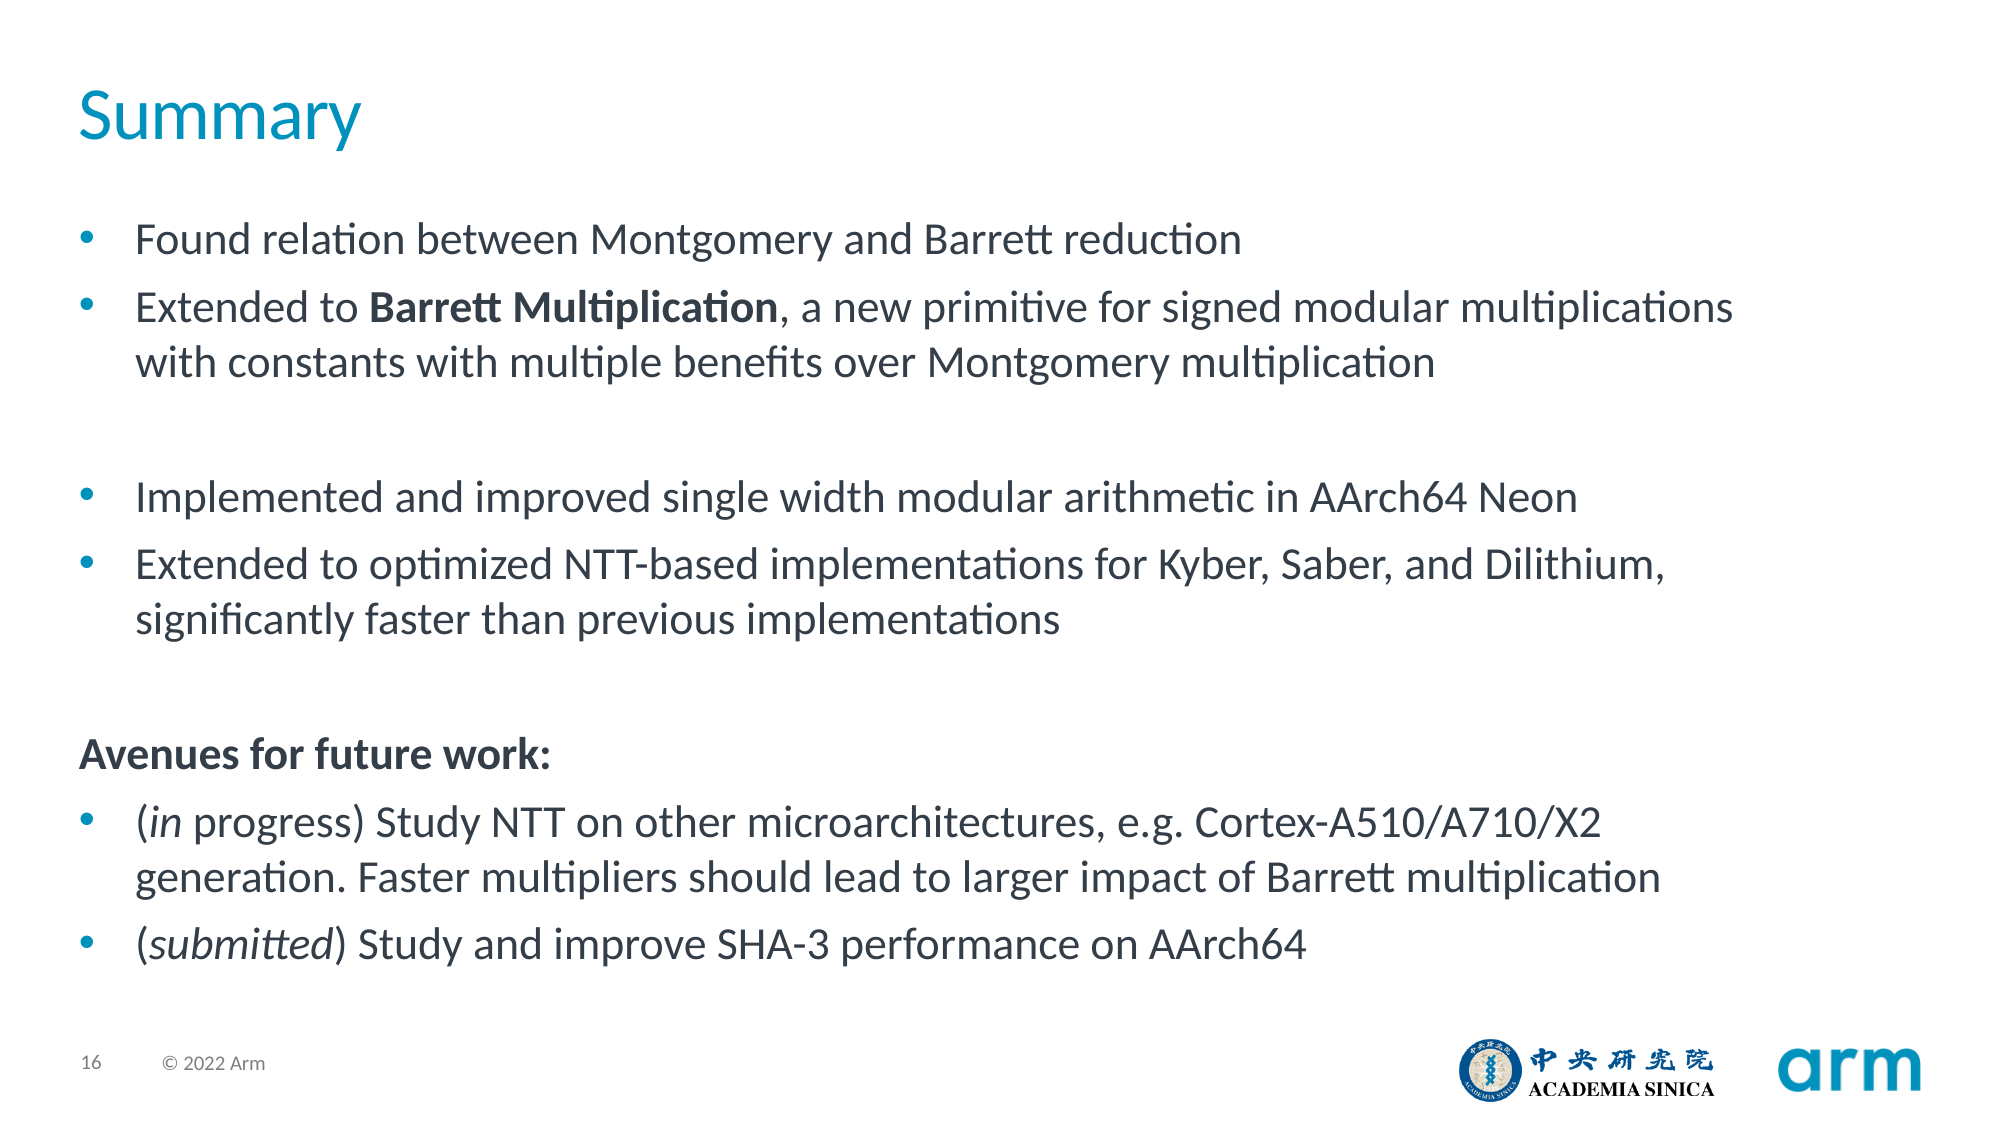

# Summary
Found relation between Montgomery and Barrett reduction
Extended to Barrett Multiplication, a new primitive for signed modular multiplications with constants with multiple benefits over Montgomery multiplication

Implemented and improved single width modular arithmetic in AArch64 Neon
Extended to optimized NTT-based implementations for Kyber, Saber, and Dilithium, significantly faster than previous implementations

Avenues for future work:
(in progress) Study NTT on other microarchitectures, e.g. Cortex-A510/A710/X2 generation. Faster multipliers should lead to larger impact of Barrett multiplication
(submitted) Study and improve SHA-3 performance on AArch64